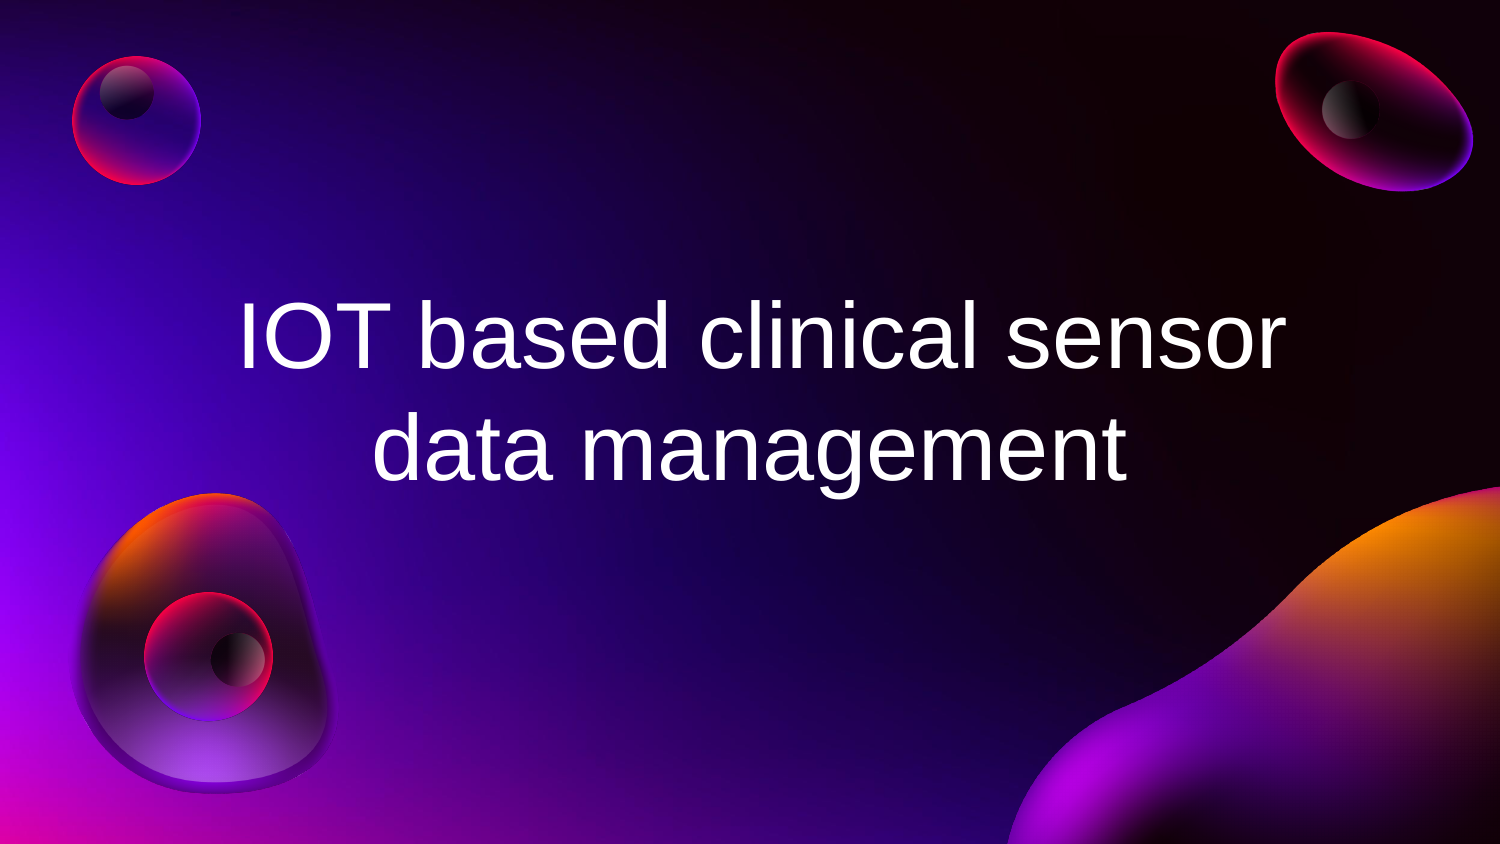

# IOT based clinical sensor data management